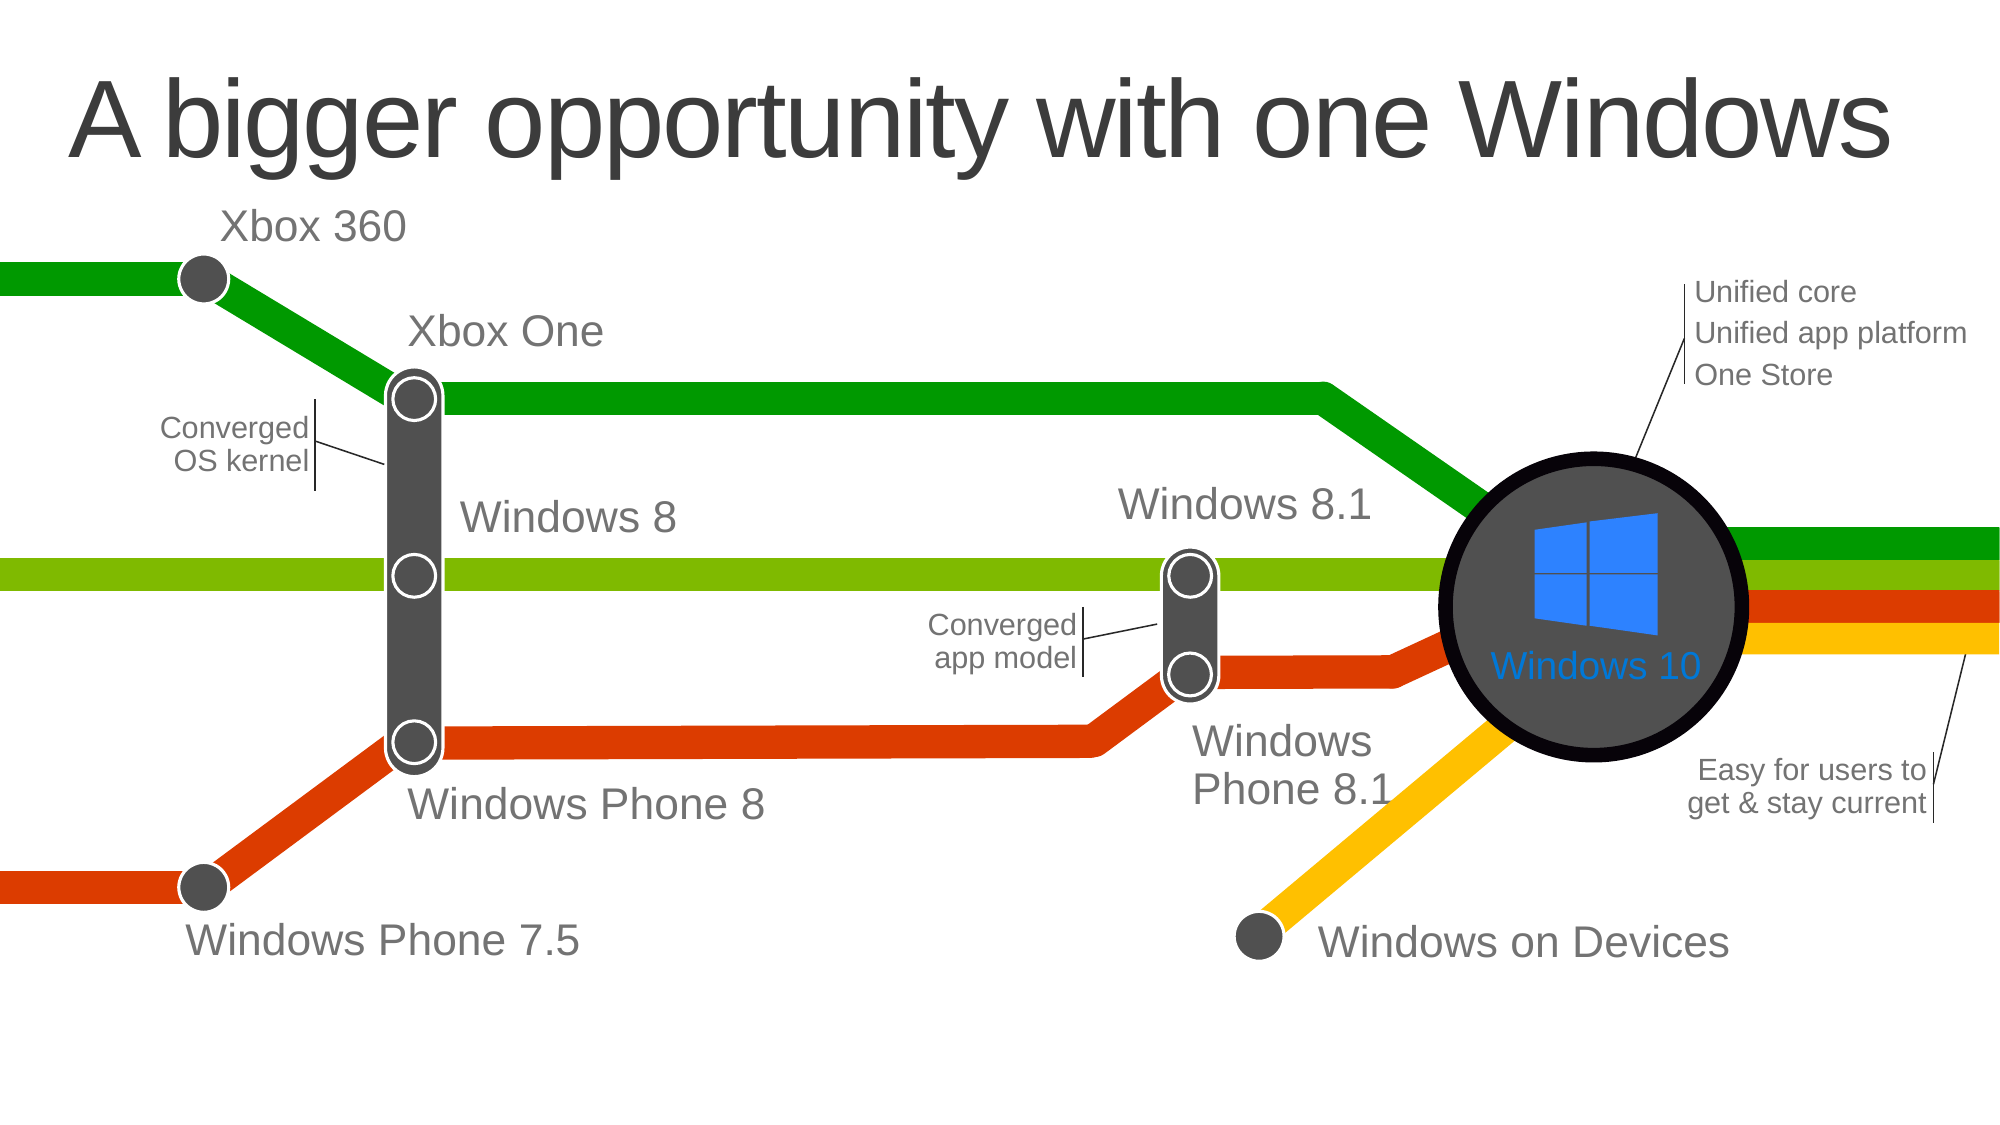

# A bigger opportunity with one Windows
Xbox 360

Unified core
Unified app platform
One Store
Xbox One

Converged
OS kernel
Windows 8.1

Windows 10

Windows 8

Converged
app model

Windows Phone 8.1

Easy for users to get & stay current
Windows Phone 8

Windows Phone 7.5
Windows on Devices